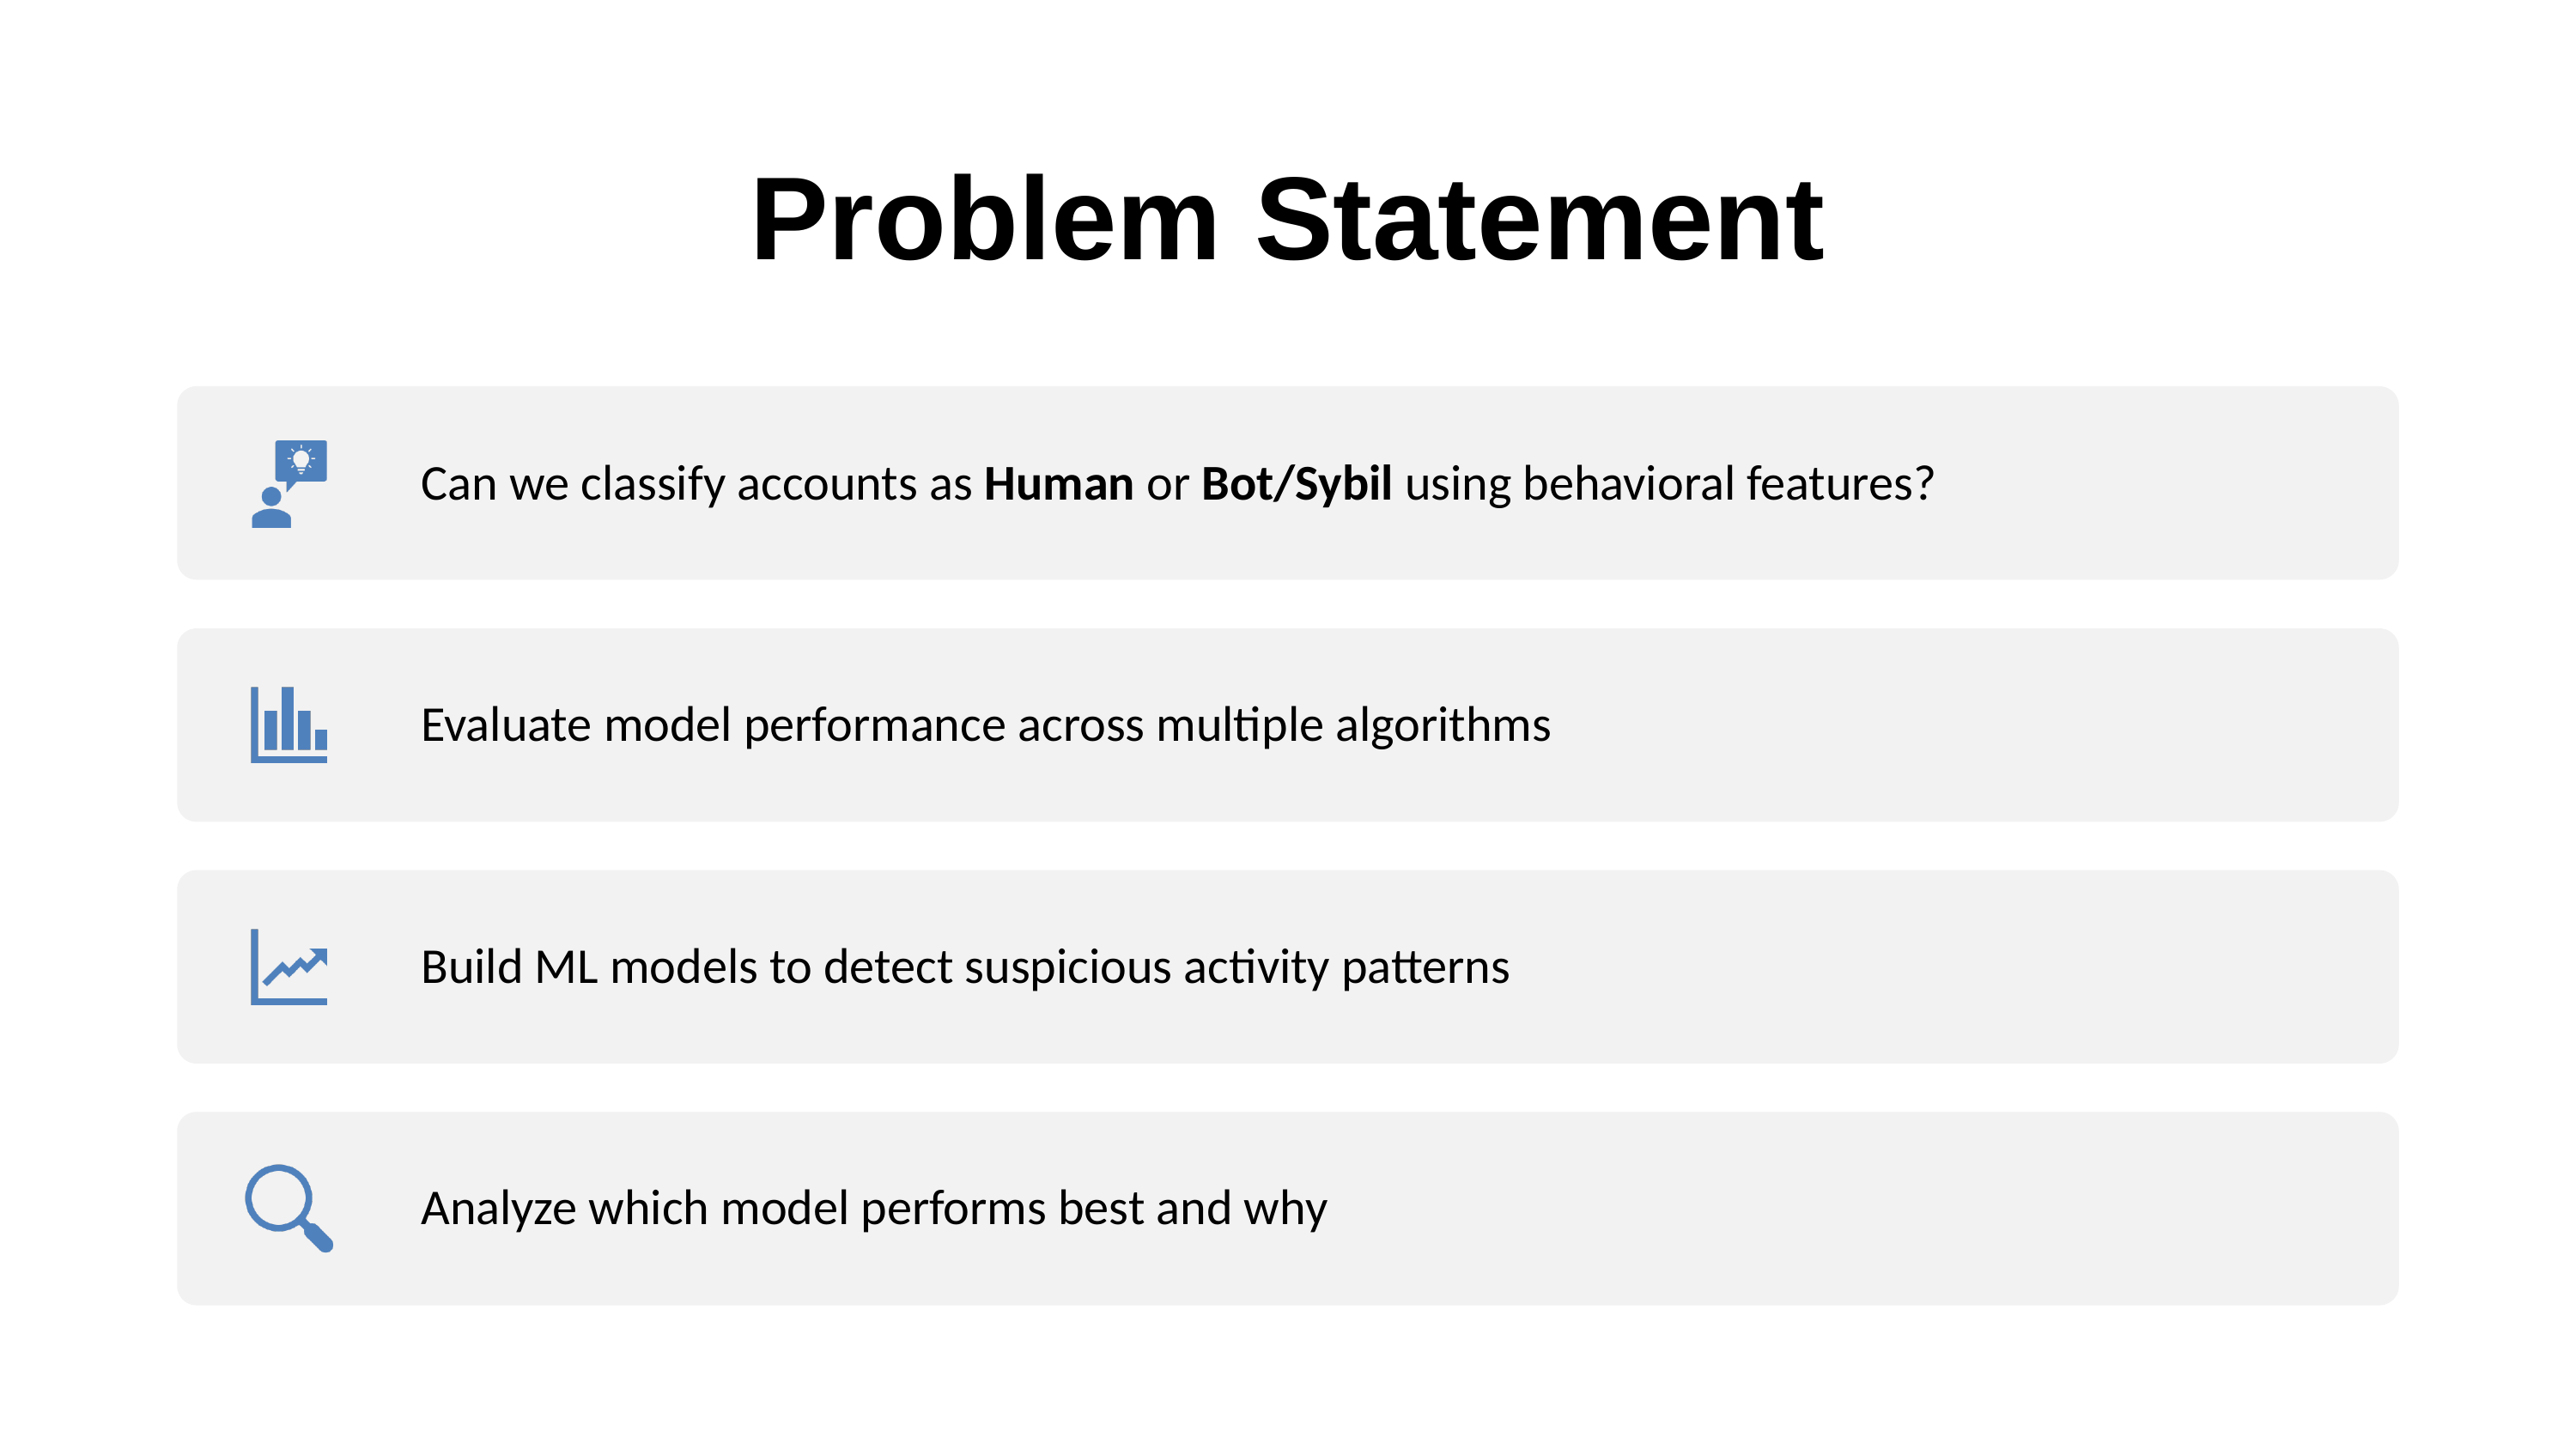

Problem Statement
Can we classify accounts as Human or Bot/Sybil using behavioral features?
Evaluate model performance across multiple algorithms
Build ML models to detect suspicious activity patterns
Analyze which model performs best and why